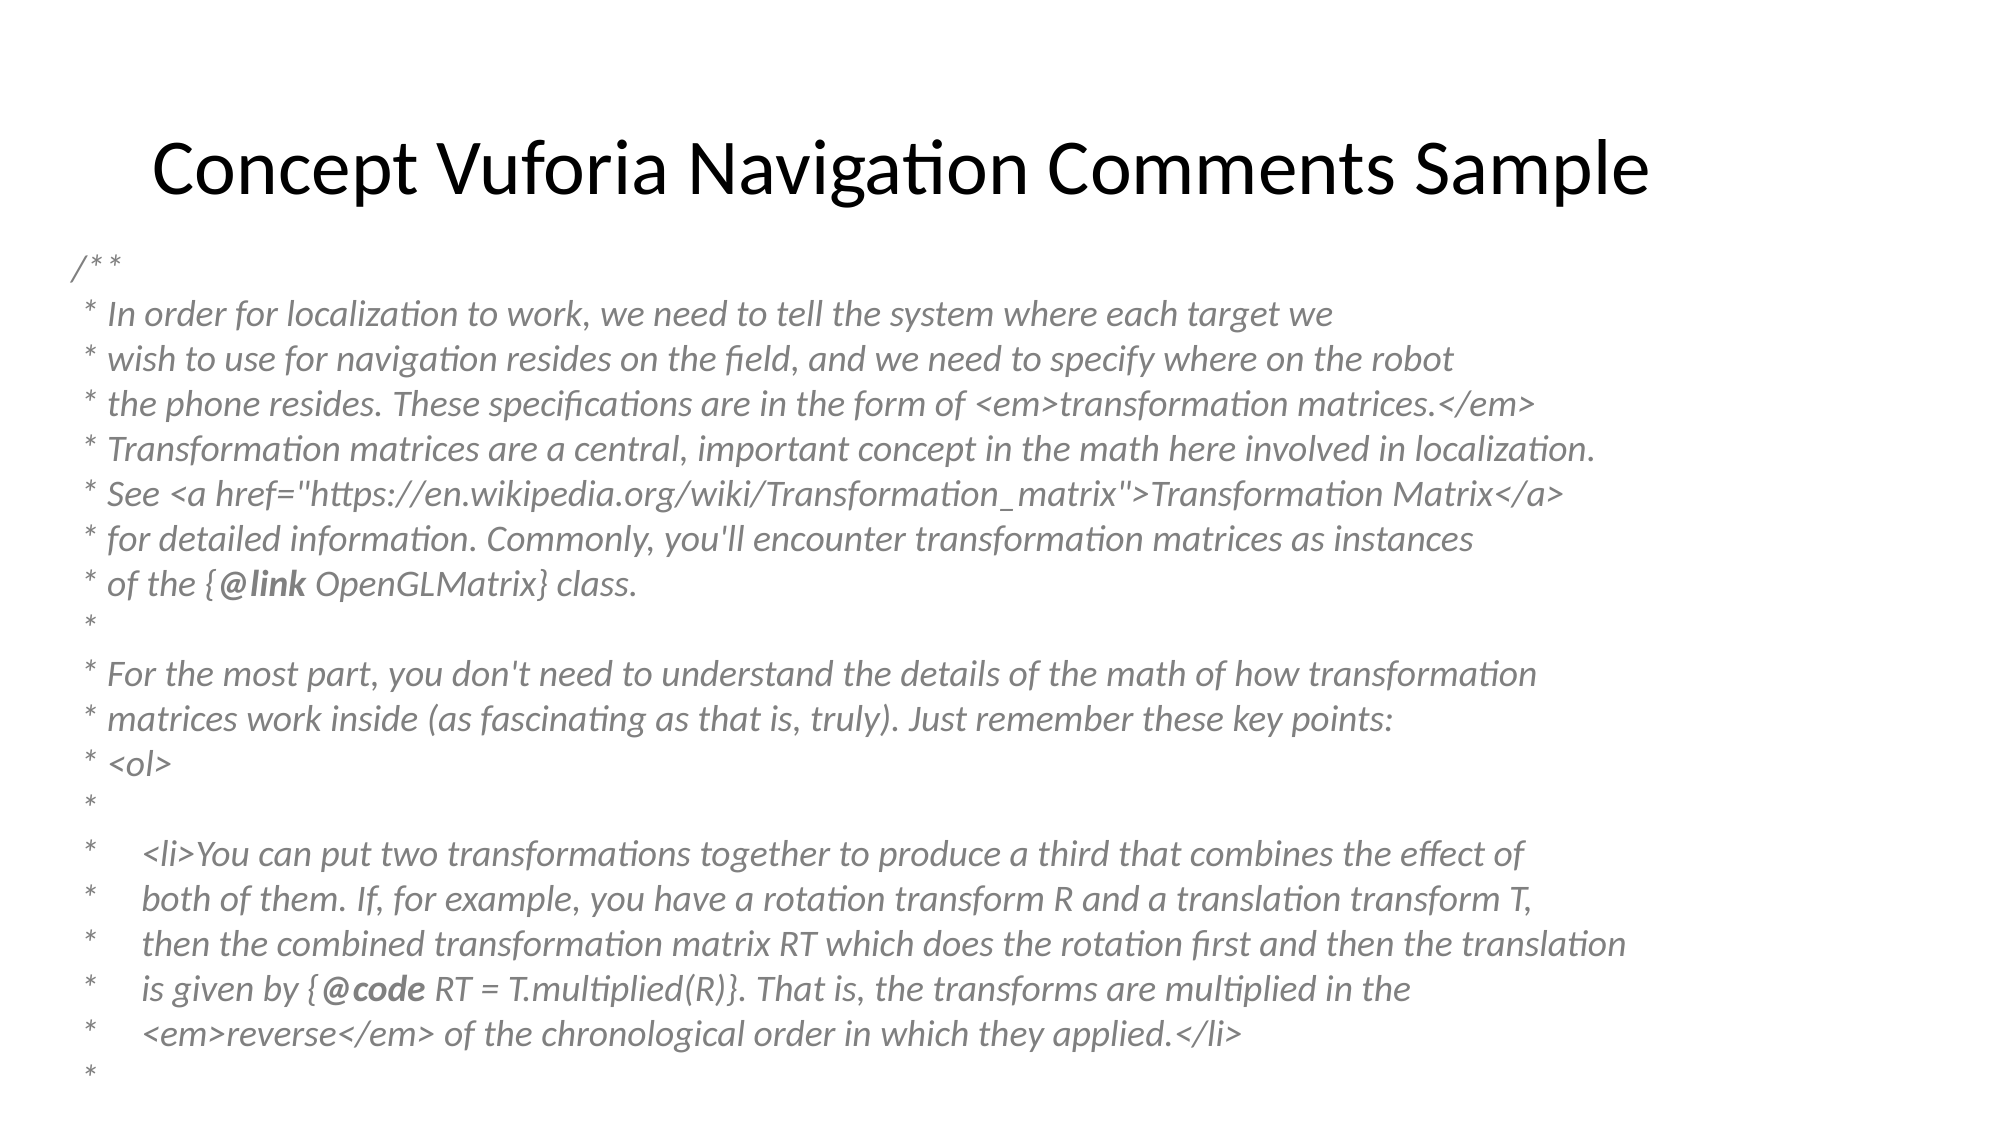

# Concept Vuforia Navigation Comments Sample
/**
 * In order for localization to work, we need to tell the system where each target we
 * wish to use for navigation resides on the field, and we need to specify where on the robot
 * the phone resides. These specifications are in the form of <em>transformation matrices.</em>
 * Transformation matrices are a central, important concept in the math here involved in localization.
 * See <a href="https://en.wikipedia.org/wiki/Transformation_matrix">Transformation Matrix</a>
 * for detailed information. Commonly, you'll encounter transformation matrices as instances
 * of the {@link OpenGLMatrix} class.
 *
 * For the most part, you don't need to understand the details of the math of how transformation
 * matrices work inside (as fascinating as that is, truly). Just remember these key points:
 * <ol>
 *
 *     <li>You can put two transformations together to produce a third that combines the effect of
 *     both of them. If, for example, you have a rotation transform R and a translation transform T,
 *     then the combined transformation matrix RT which does the rotation first and then the translation
 *     is given by {@code RT = T.multiplied(R)}. That is, the transforms are multiplied in the
 *     <em>reverse</em> of the chronological order in which they applied.</li>
 *